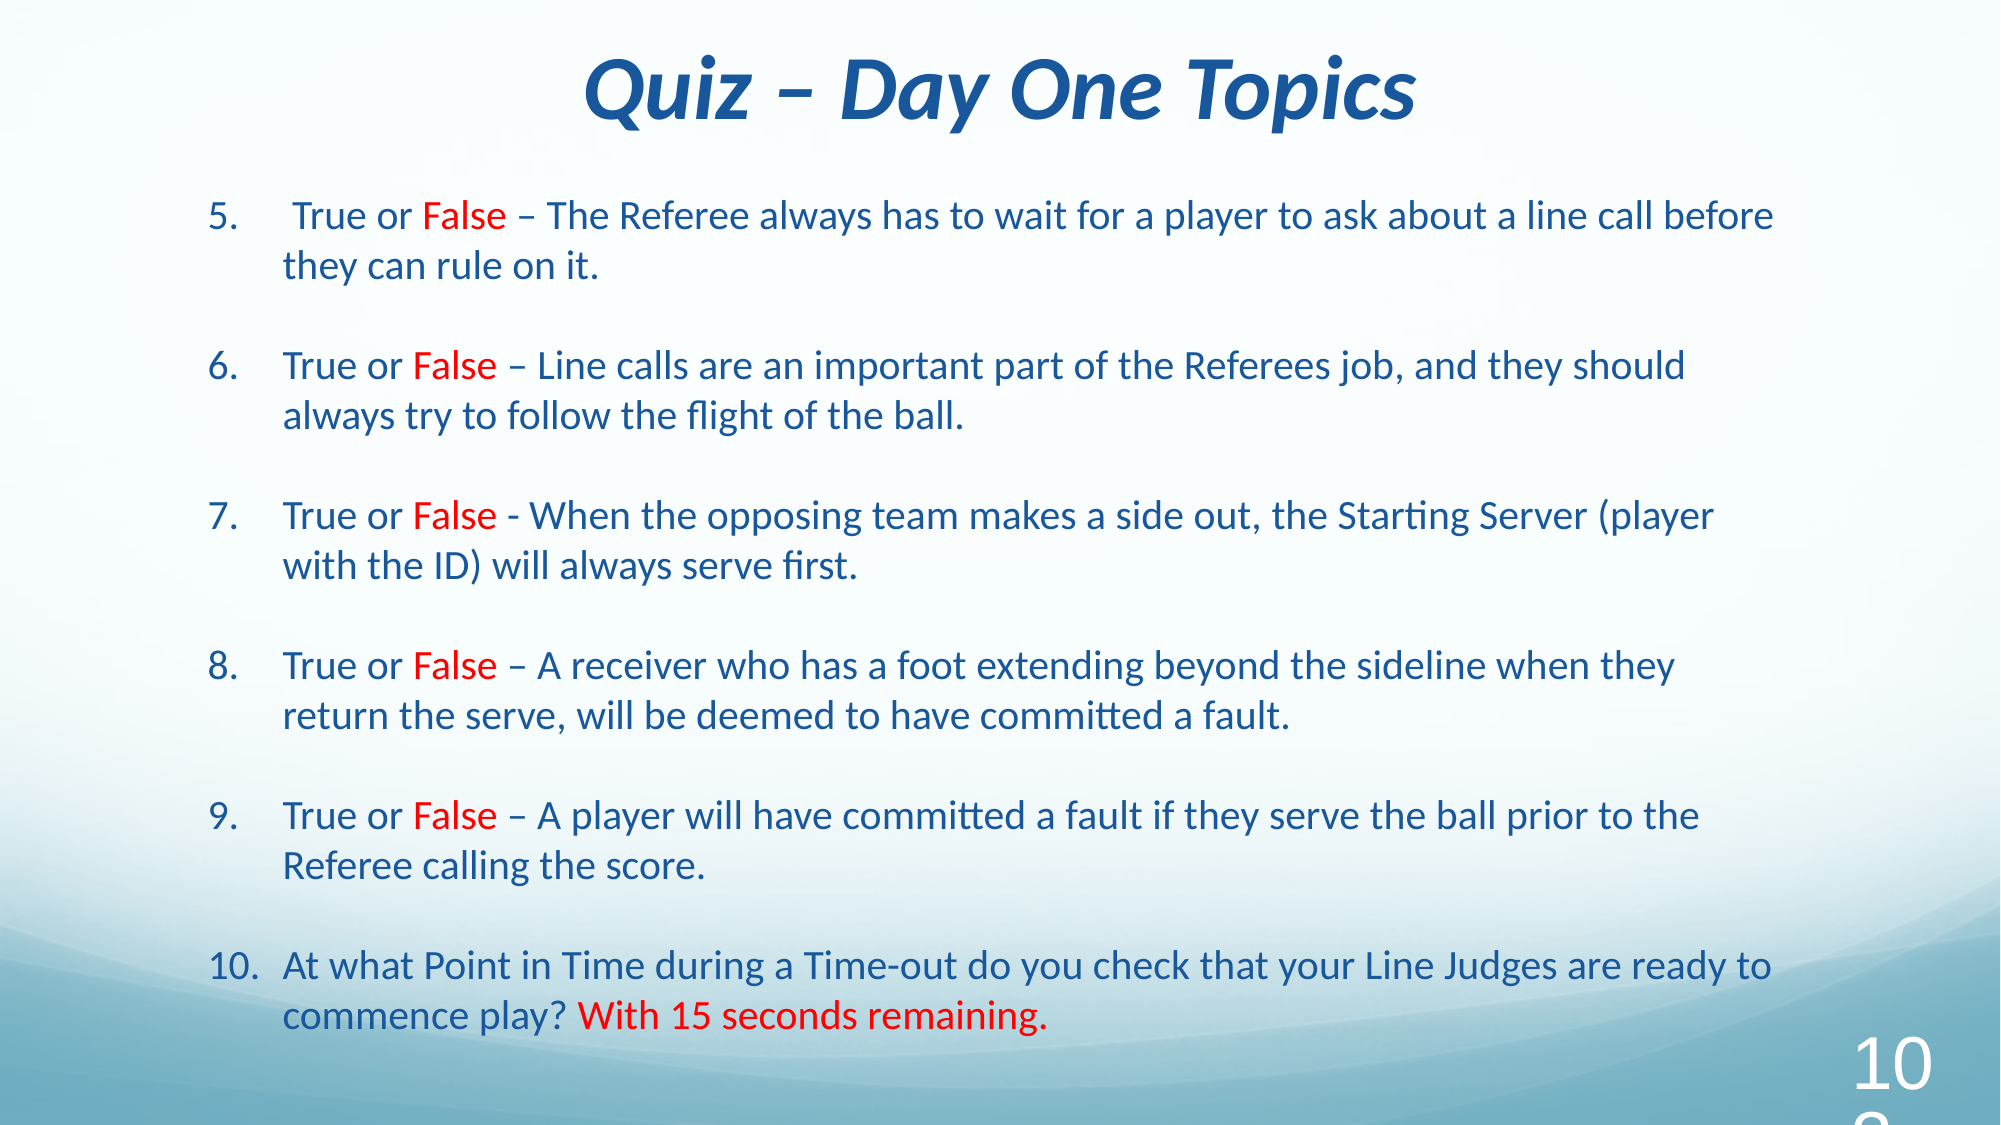

Quiz – Day One Topics

 True or False – The Referee always has to wait for a player to ask about a line call before they can rule on it.

True or False – Line calls are an important part of the Referees job, and they should always try to follow the flight of the ball.

True or False - When the opposing team makes a side out, the Starting Server (player with the ID) will always serve first.

True or False – A receiver who has a foot extending beyond the sideline when they return the serve, will be deemed to have committed a fault.

True or False – A player will have committed a fault if they serve the ball prior to the Referee calling the score.

At what Point in Time during a Time-out do you check that your Line Judges are ready to commence play? With 15 seconds remaining.

103